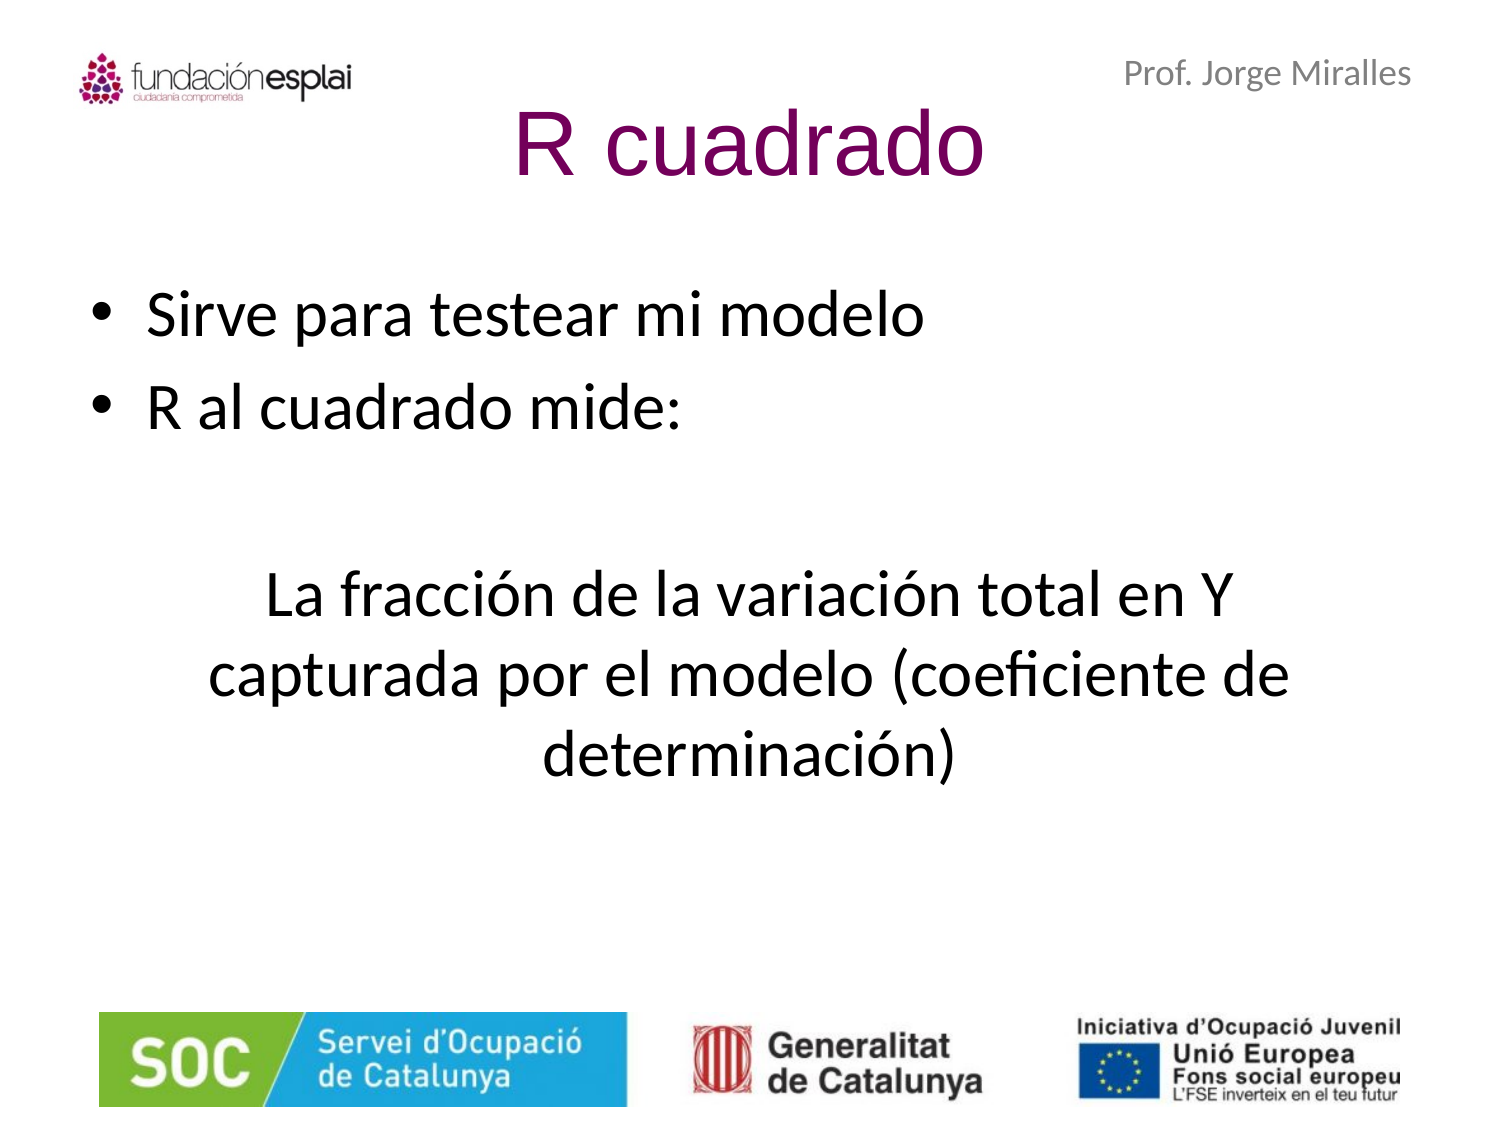

# R cuadrado
Sirve para testear mi modelo
R al cuadrado mide:

La fracción de la variación total en Y
capturada por el modelo (coeficiente de determinación)